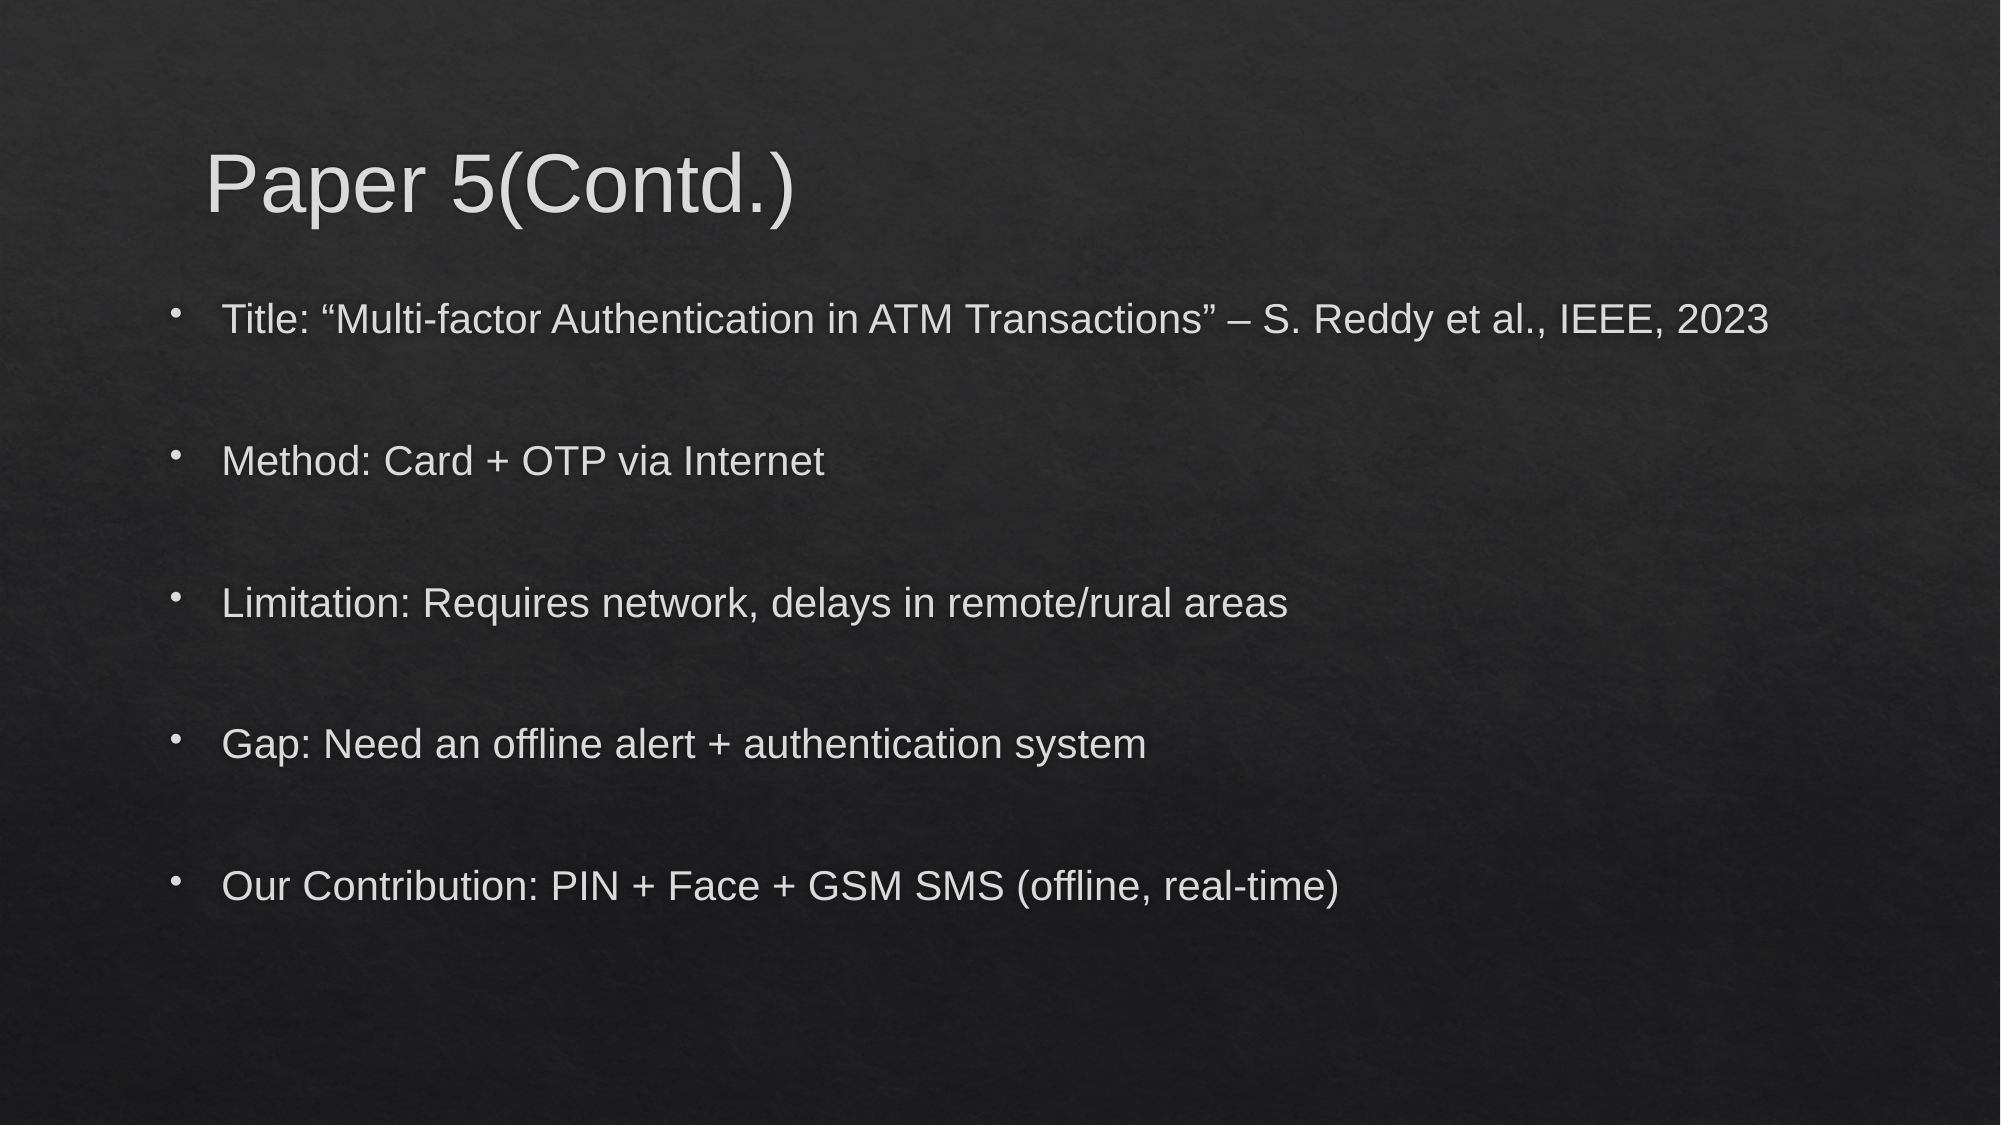

# Paper 5(Contd.)
Title: “Multi-factor Authentication in ATM Transactions” – S. Reddy et al., IEEE, 2023

Method: Card + OTP via Internet

Limitation: Requires network, delays in remote/rural areas

Gap: Need an offline alert + authentication system

Our Contribution: PIN + Face + GSM SMS (offline, real-time)